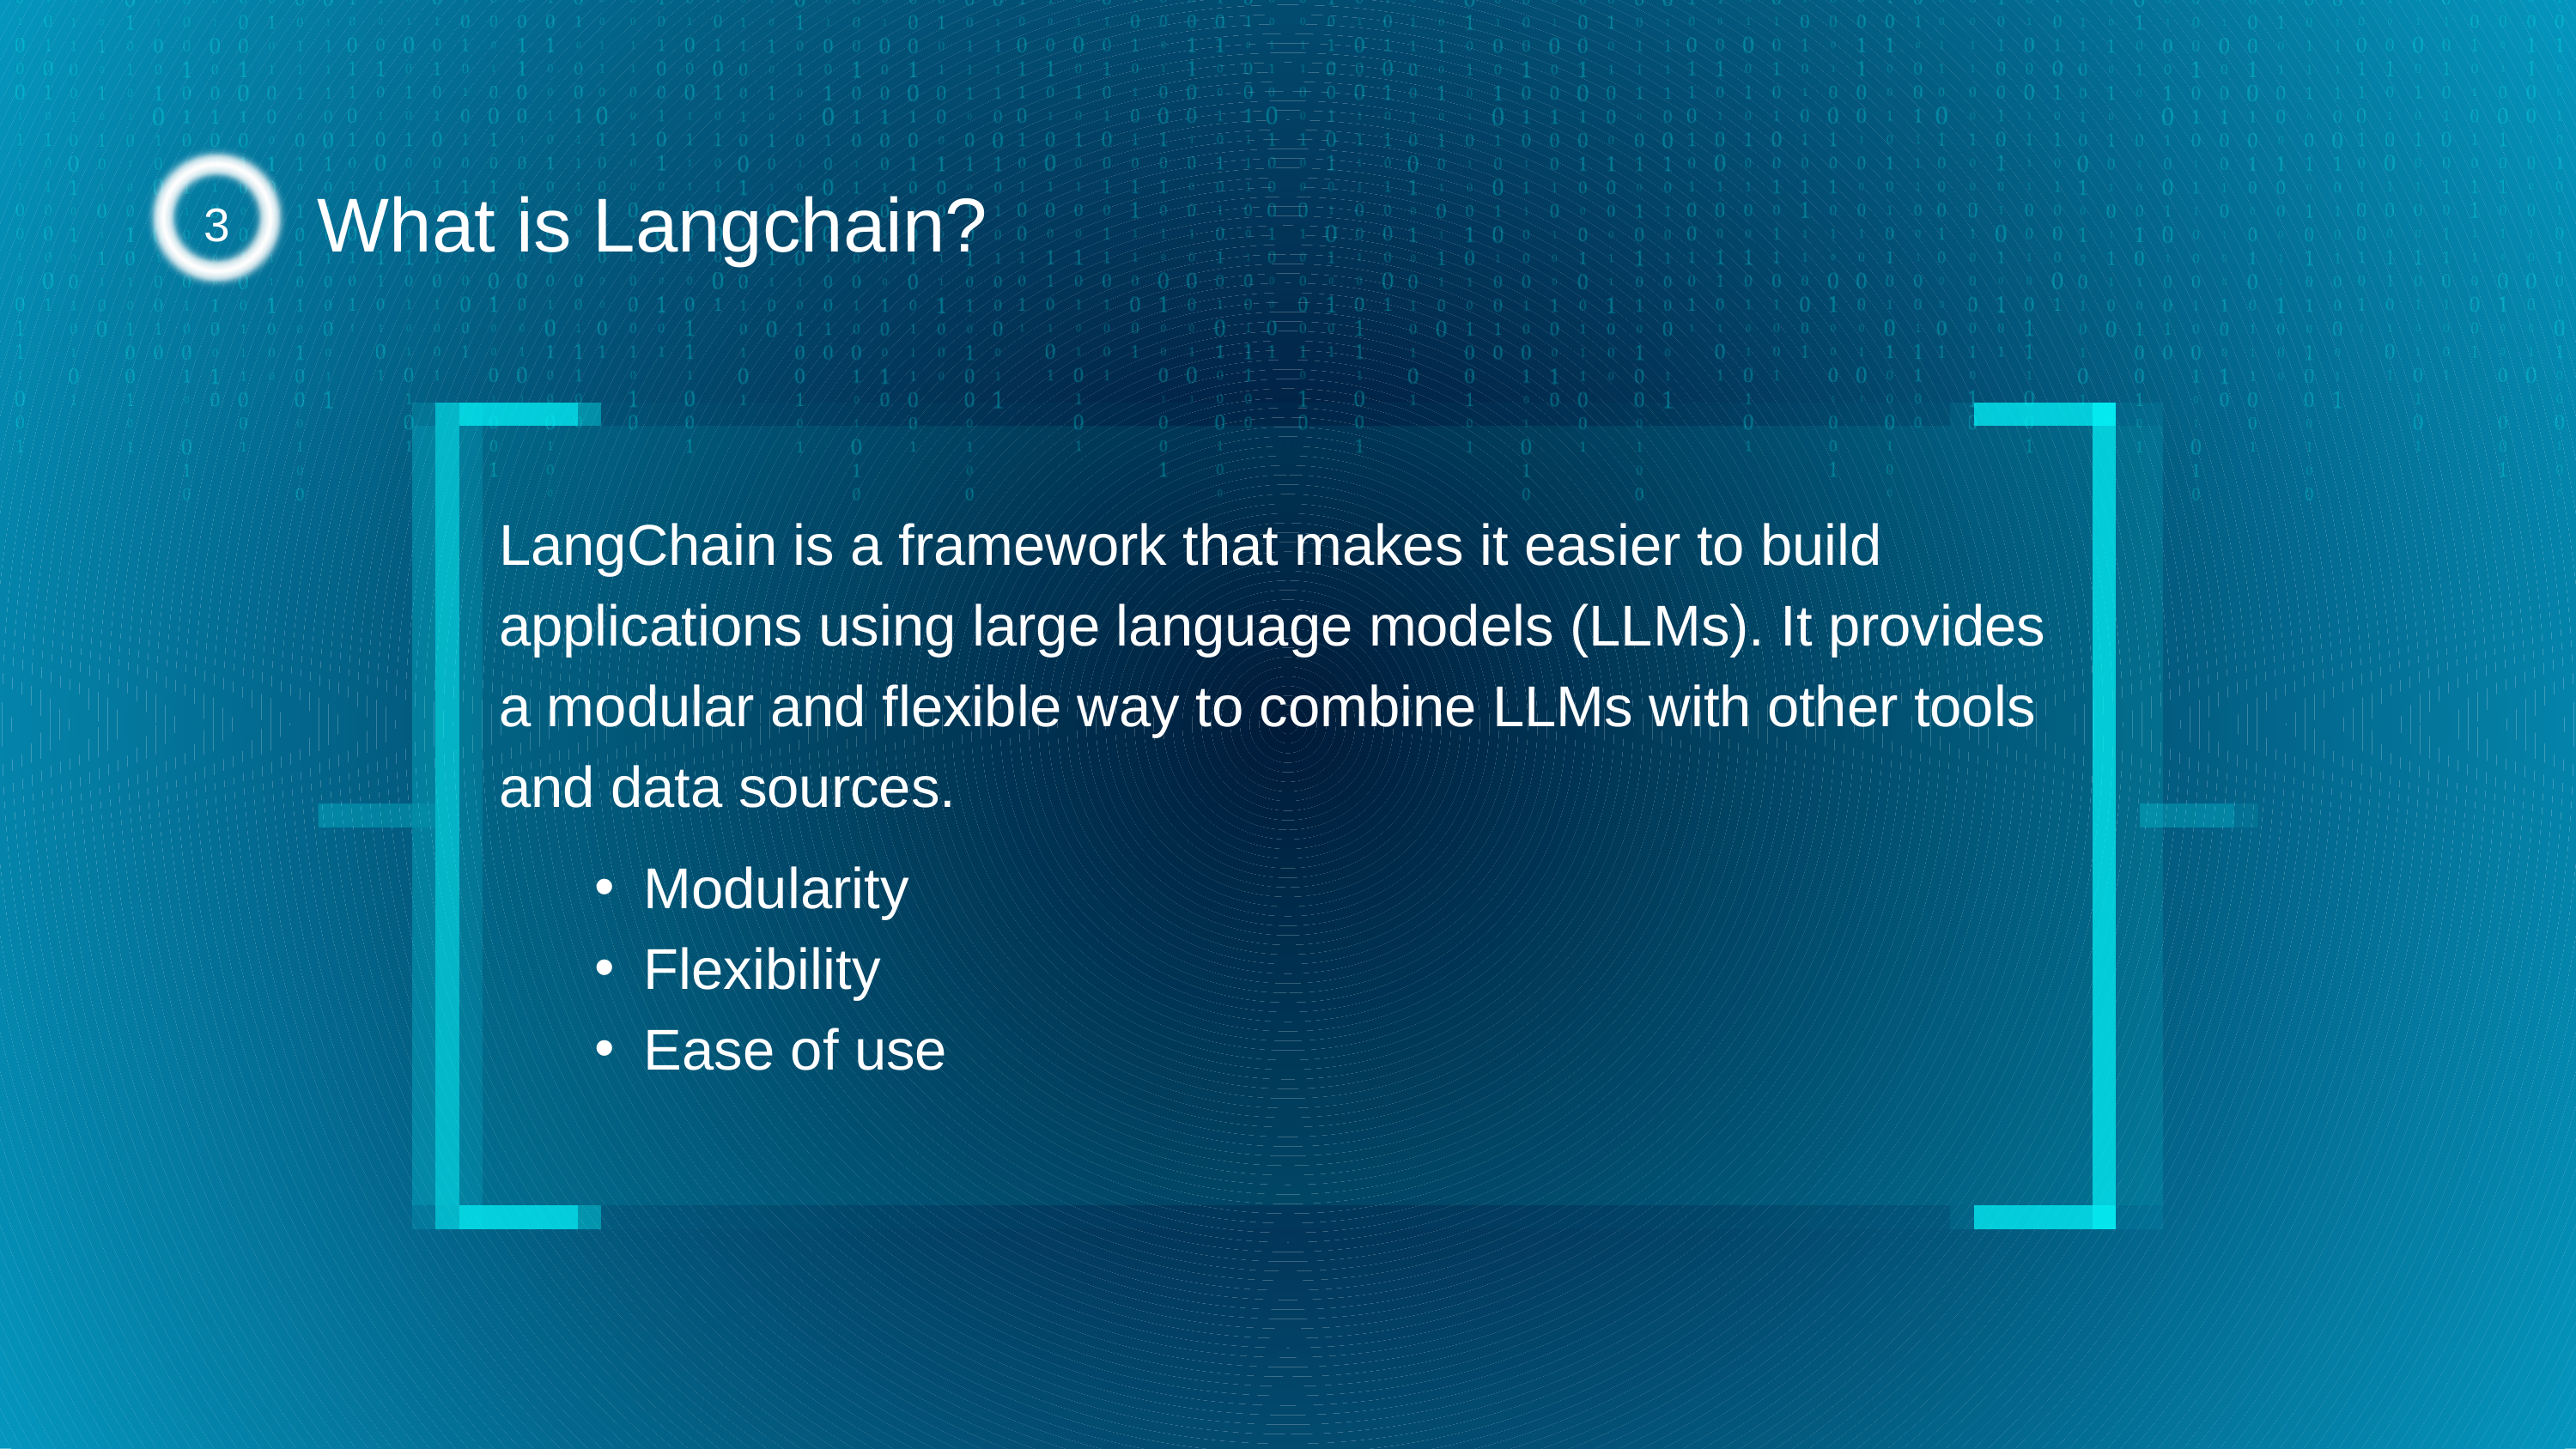

3
What is Langchain?

LangChain is a framework that makes it easier to build applications using large language models (LLMs). It provides a modular and flexible way to combine LLMs with other tools and data sources.
Modularity
Flexibility
Ease of use